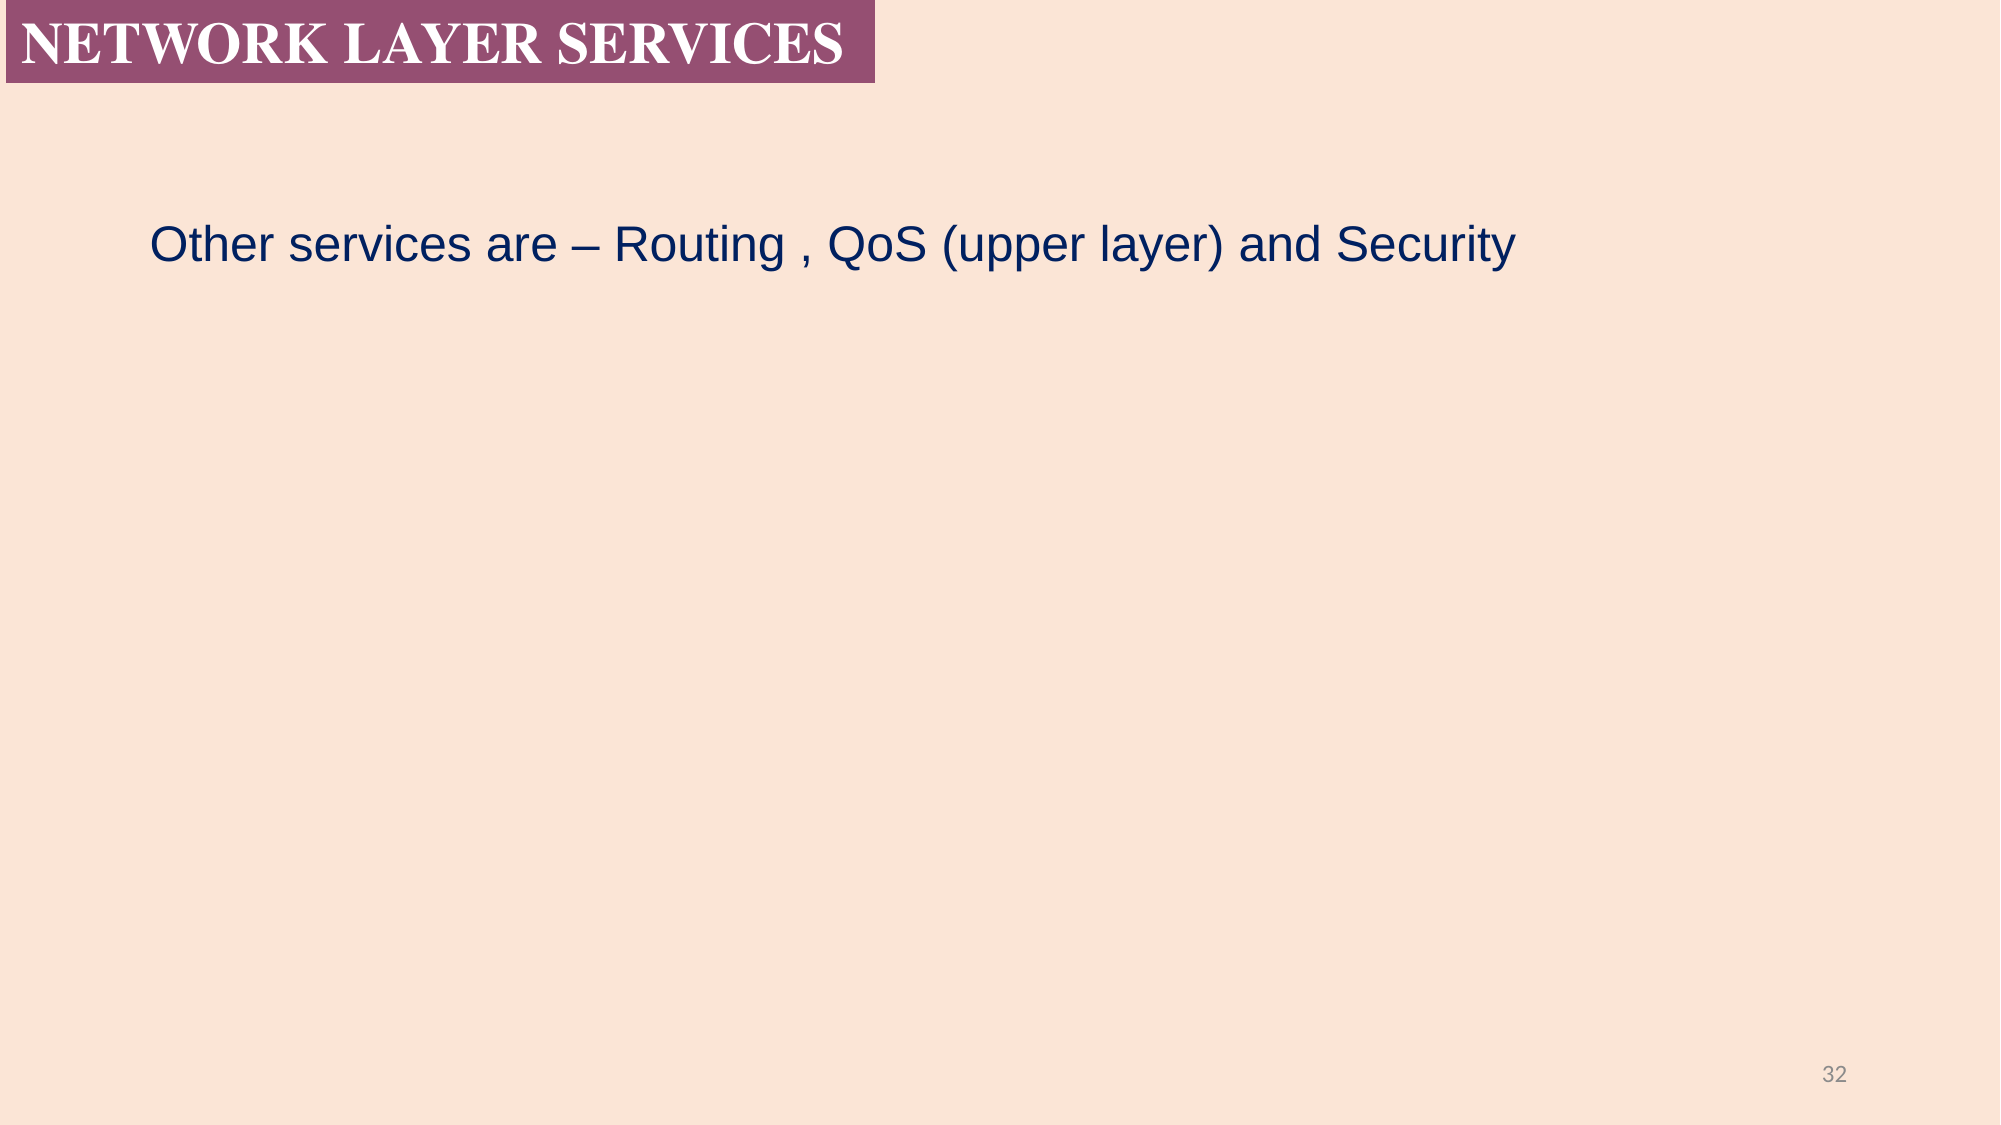

NETWORK LAYER SERVICES

      Other services are – Routing , QoS (upper layer) and Security
32